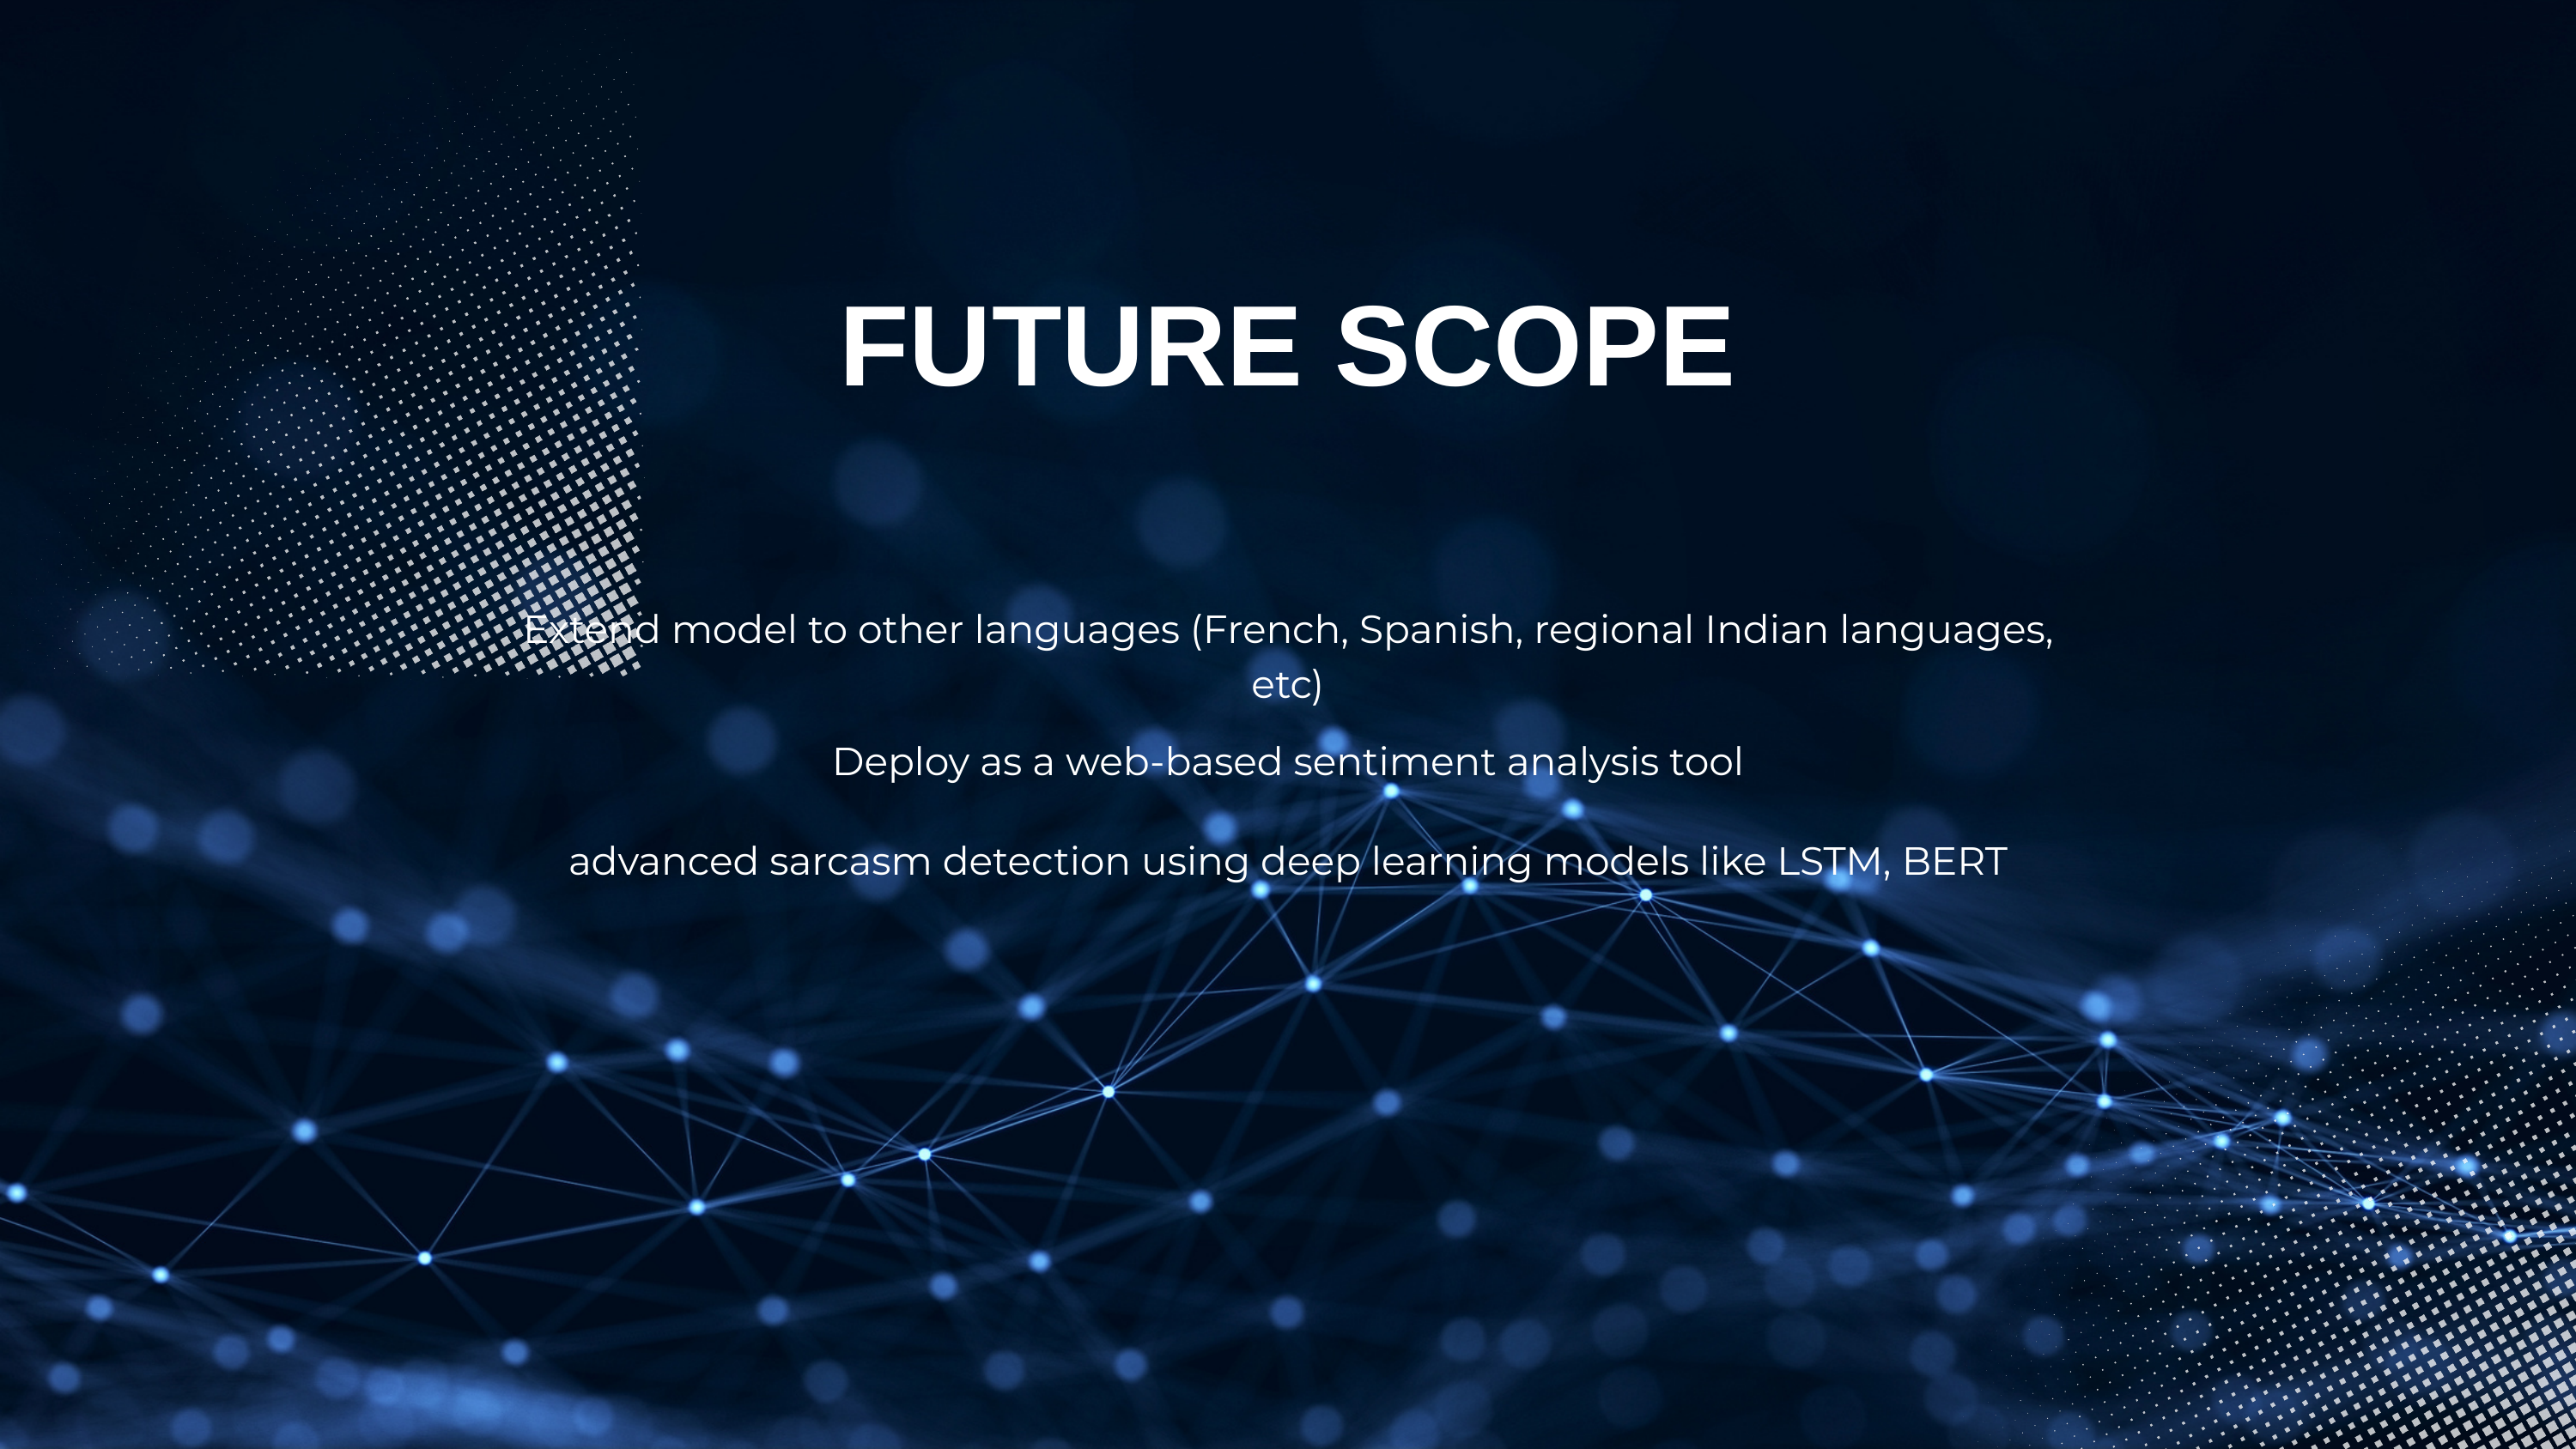

FUTURE SCOPE
Extend model to other languages (French, Spanish, regional Indian languages, etc)
Deploy as a web-based sentiment analysis tool

advanced sarcasm detection using deep learning models like LSTM, BERT